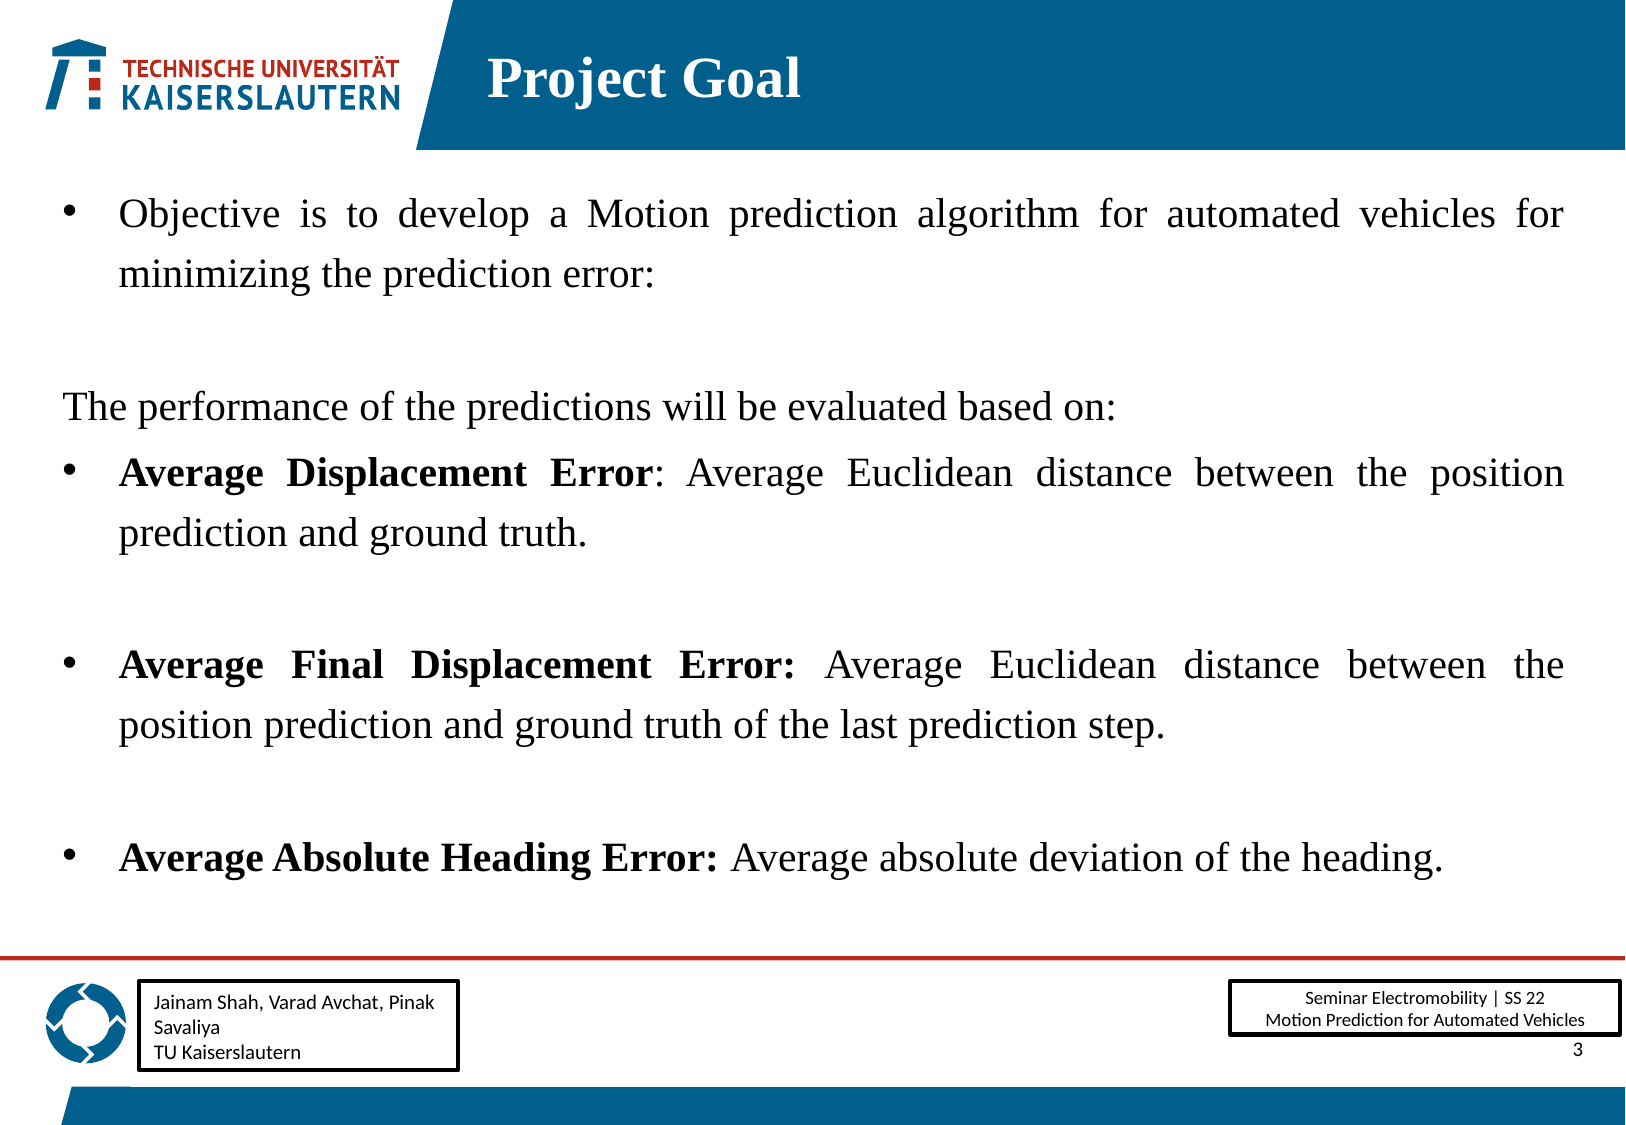

# Project Goal
Objective is to develop a Motion prediction algorithm for automated vehicles for minimizing the prediction error:

The performance of the predictions will be evaluated based on:
Average Displacement Error: Average Euclidean distance between the position prediction and ground truth.

Average Final Displacement Error: Average Euclidean distance between the position prediction and ground truth of the last prediction step.

Average Absolute Heading Error: Average absolute deviation of the heading.

Jainam Shah, Varad Avchat, Pinak Savaliya
TU Kaiserslautern
Seminar Electromobility | SS 22
Motion Prediction for Automated Vehicles